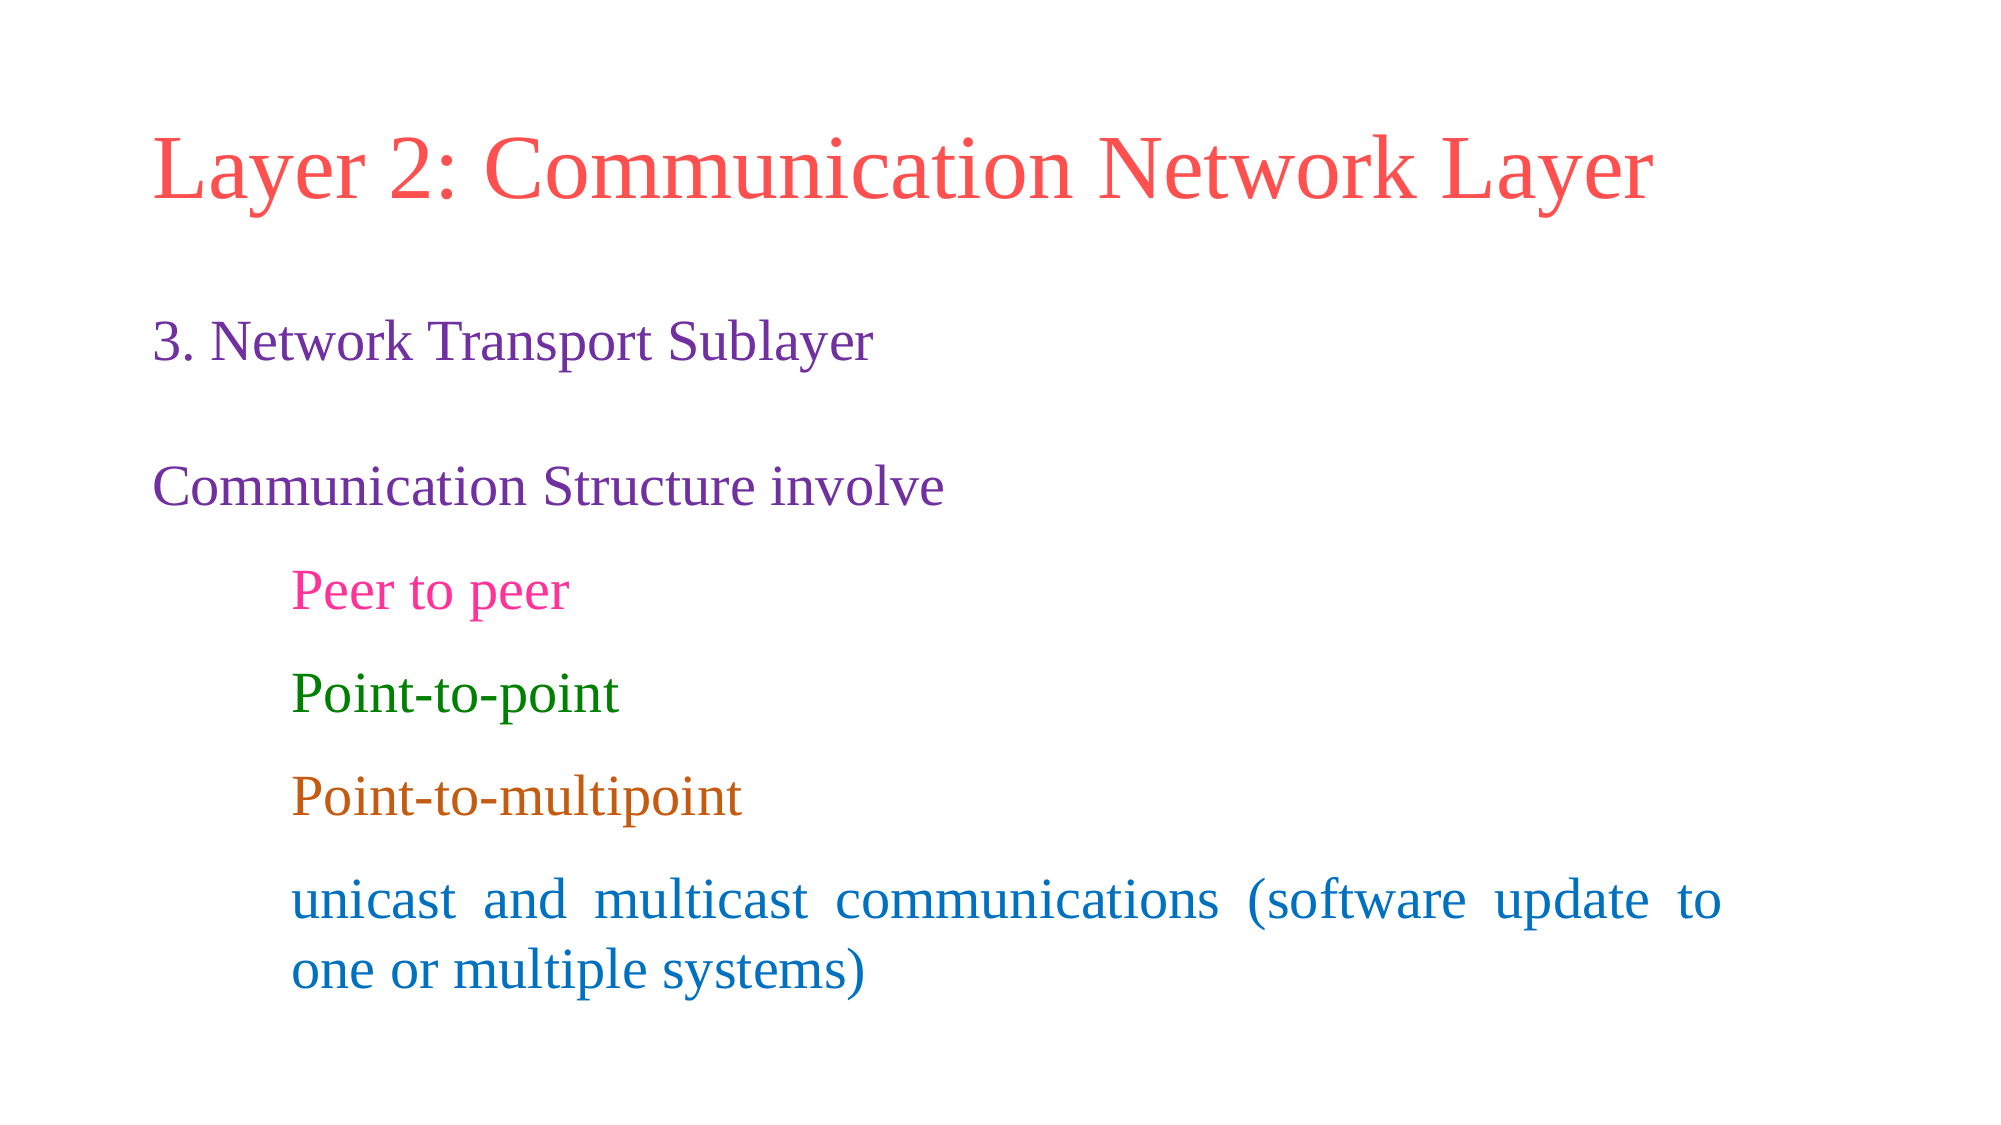

# Layer 2: Communication Network Layer
3. Network Transport Sublayer
Communication Structure involve
Peer to peer
Point-to-point
Point-to-multipoint
unicast and multicast communications (software update to one or multiple systems)